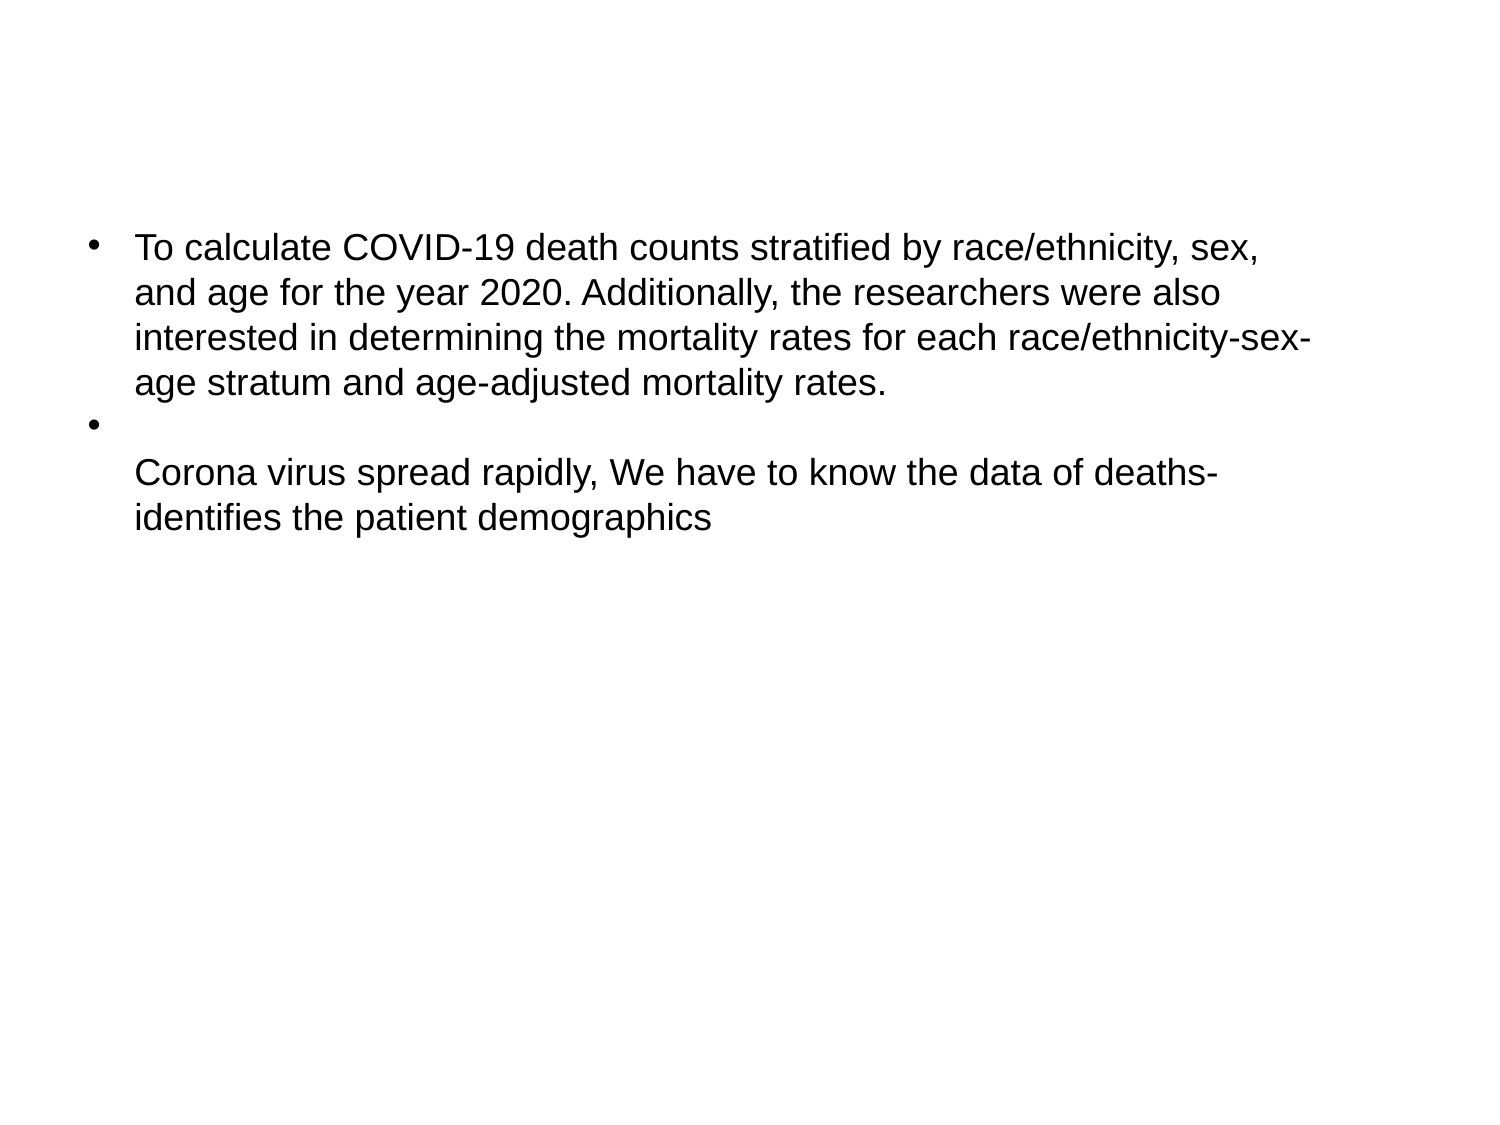

To calculate COVID-19 death counts stratified by race/ethnicity, sex, and age for the year 2020. Additionally, the researchers were also interested in determining the mortality rates for each race/ethnicity-sex-age stratum and age-adjusted mortality rates.​
Corona virus spread rapidly, We have to know the data of deaths-identifies the patient demographics​